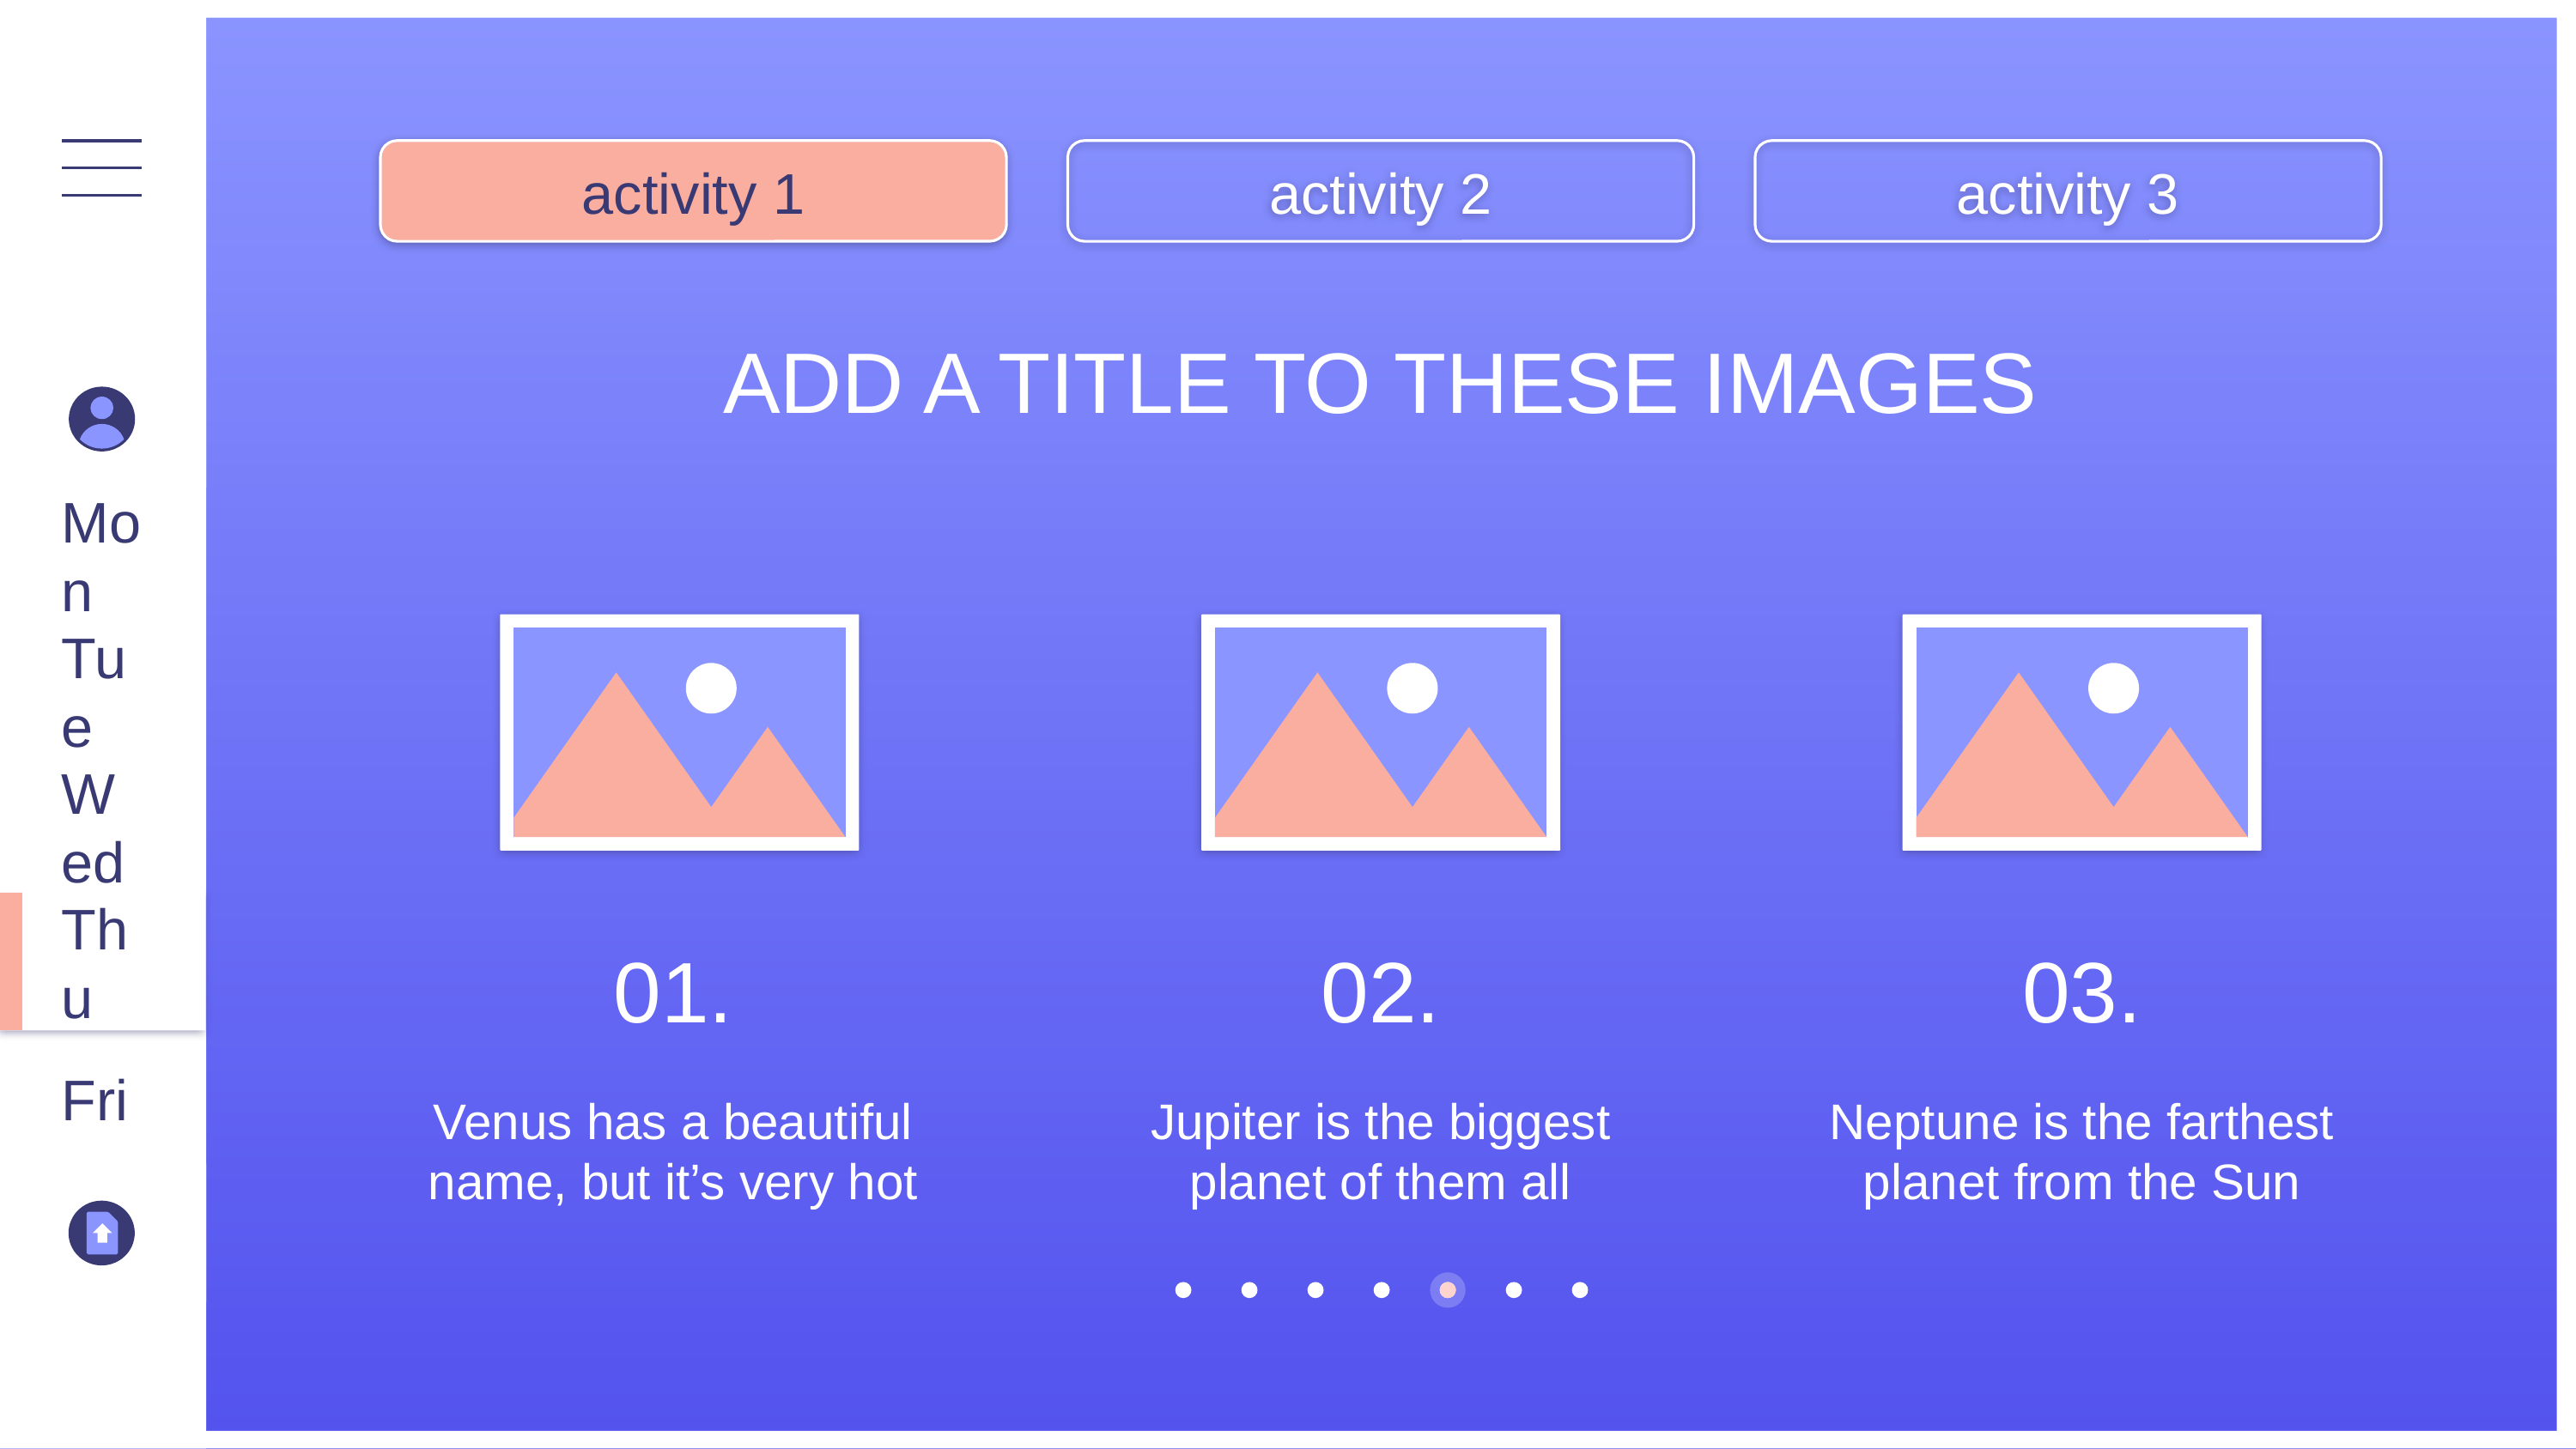

activity 1
activity 2
activity 3
# ADD A TITLE TO THESE IMAGES

Mon

Tue

Wed

01.
02.
03.
Thu

Venus has a beautiful name, but it’s very hot
Jupiter is the biggest planet of them all
Neptune is the farthest planet from the Sun
Fri